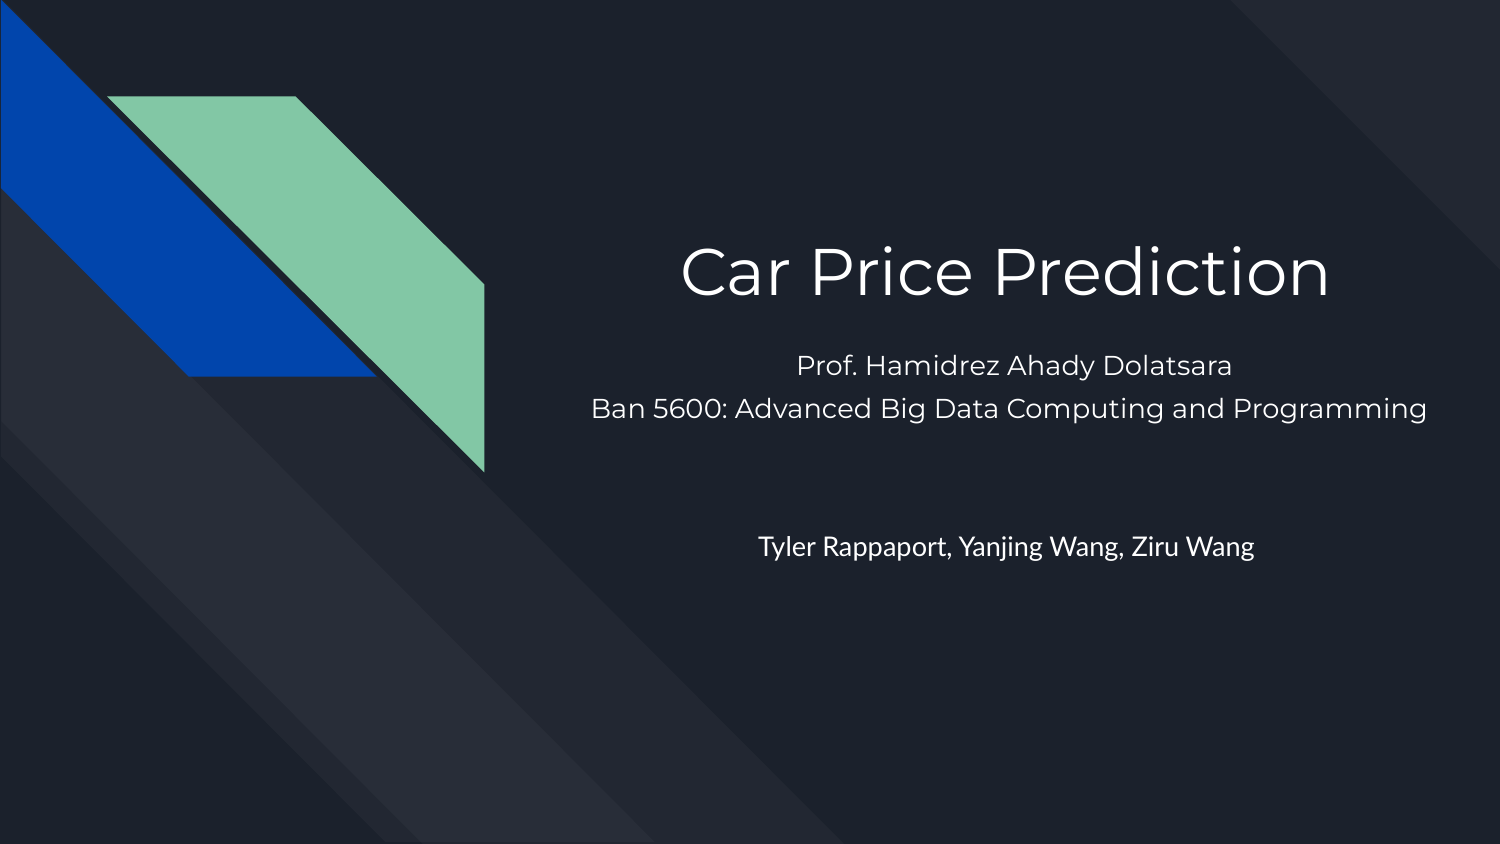

# Car Price Prediction
 Prof. Hamidrez Ahady Dolatsara
 Ban 5600: Advanced Big Data Computing and Programming
Tyler Rappaport, Yanjing Wang, Ziru Wang